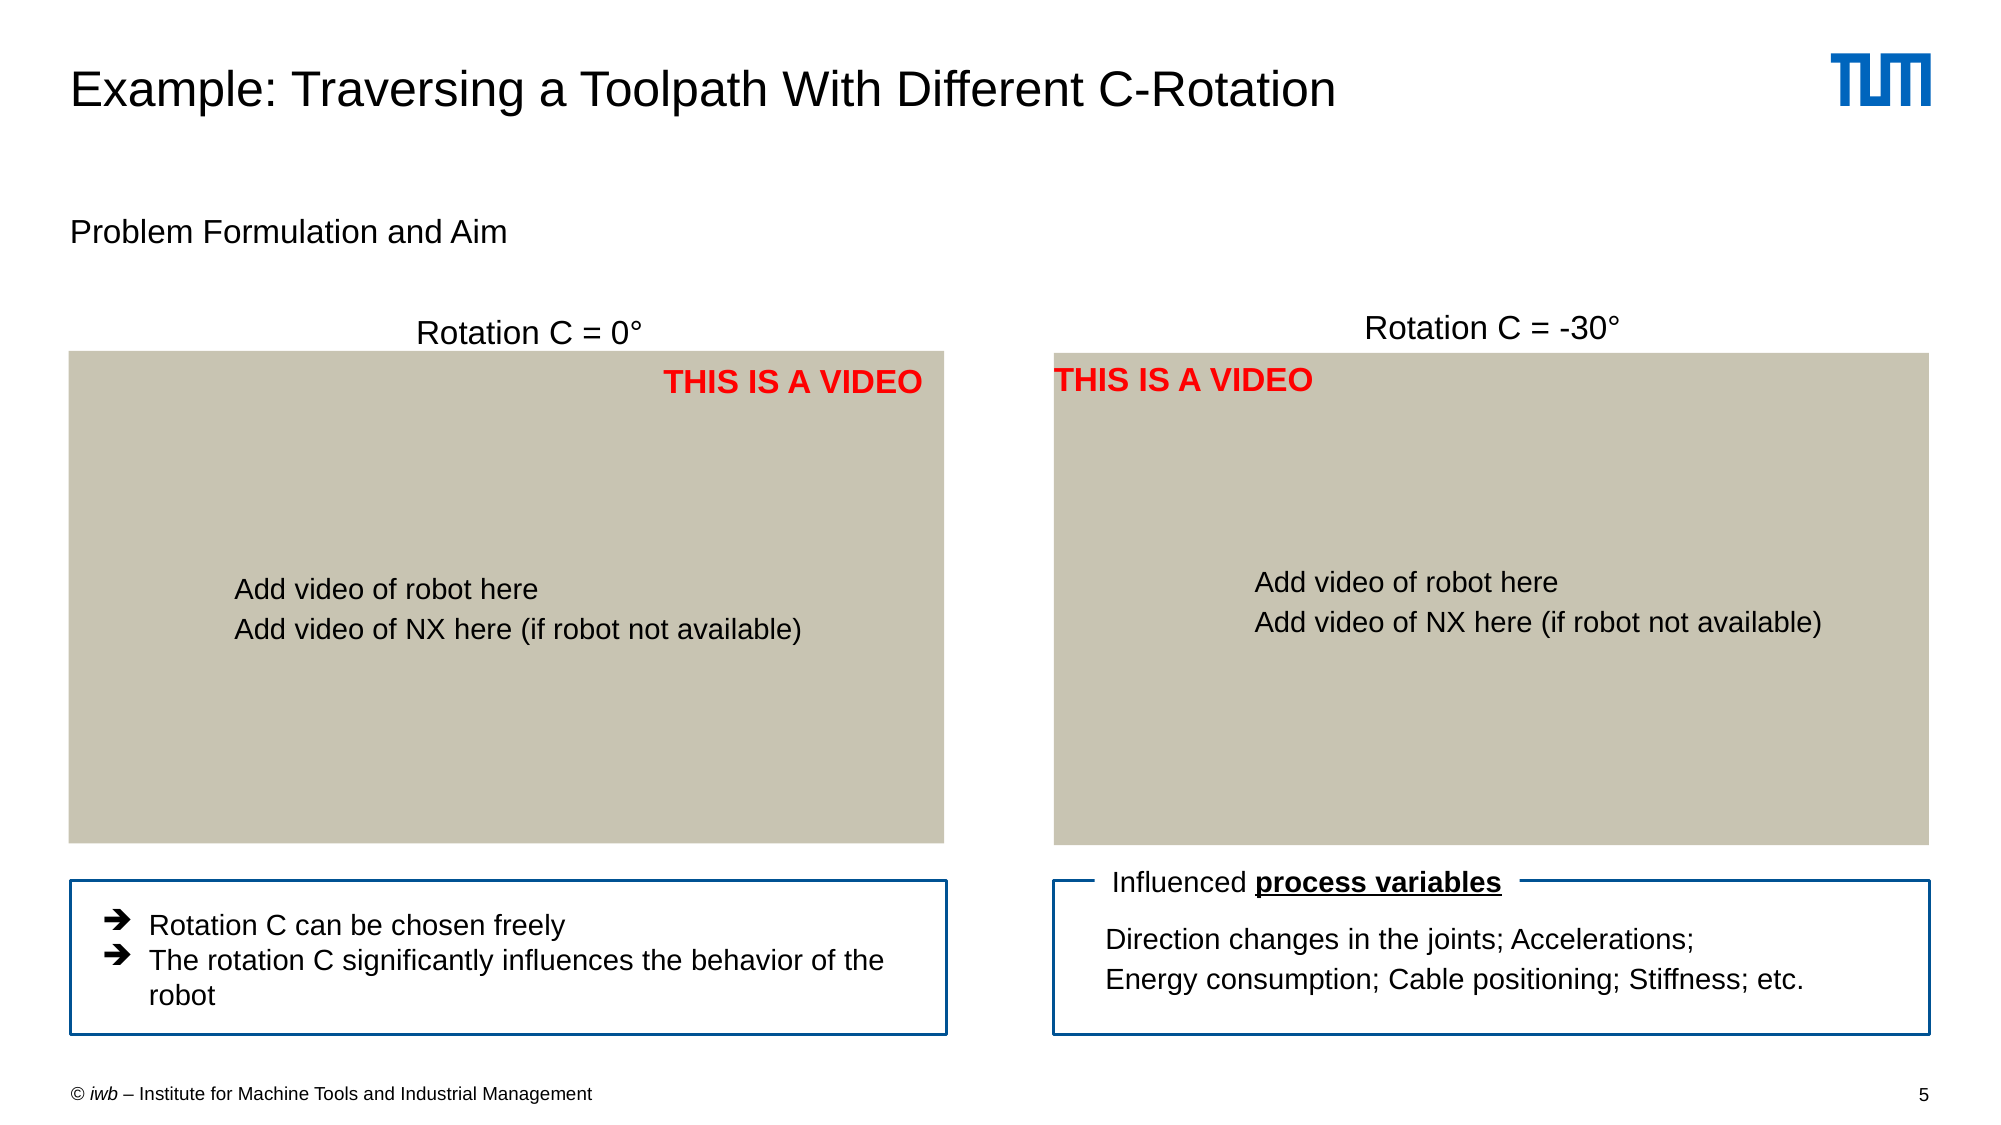

# Example: Traversing a Toolpath With Different C-Rotation
Problem Formulation and Aim
Rotation C = 0°
Rotation C = -30°

THIS IS A VIDEO

THIS IS A VIDEO
Add video of robot here
Add video of NX here (if robot not available)
Add video of robot here
Add video of NX here (if robot not available)
Influenced process variables

Rotation C can be chosen freely
The rotation C significantly influences the behavior of the robot
Direction changes in the joints; Accelerations;
Energy consumption; Cable positioning; Stiffness; etc.
5